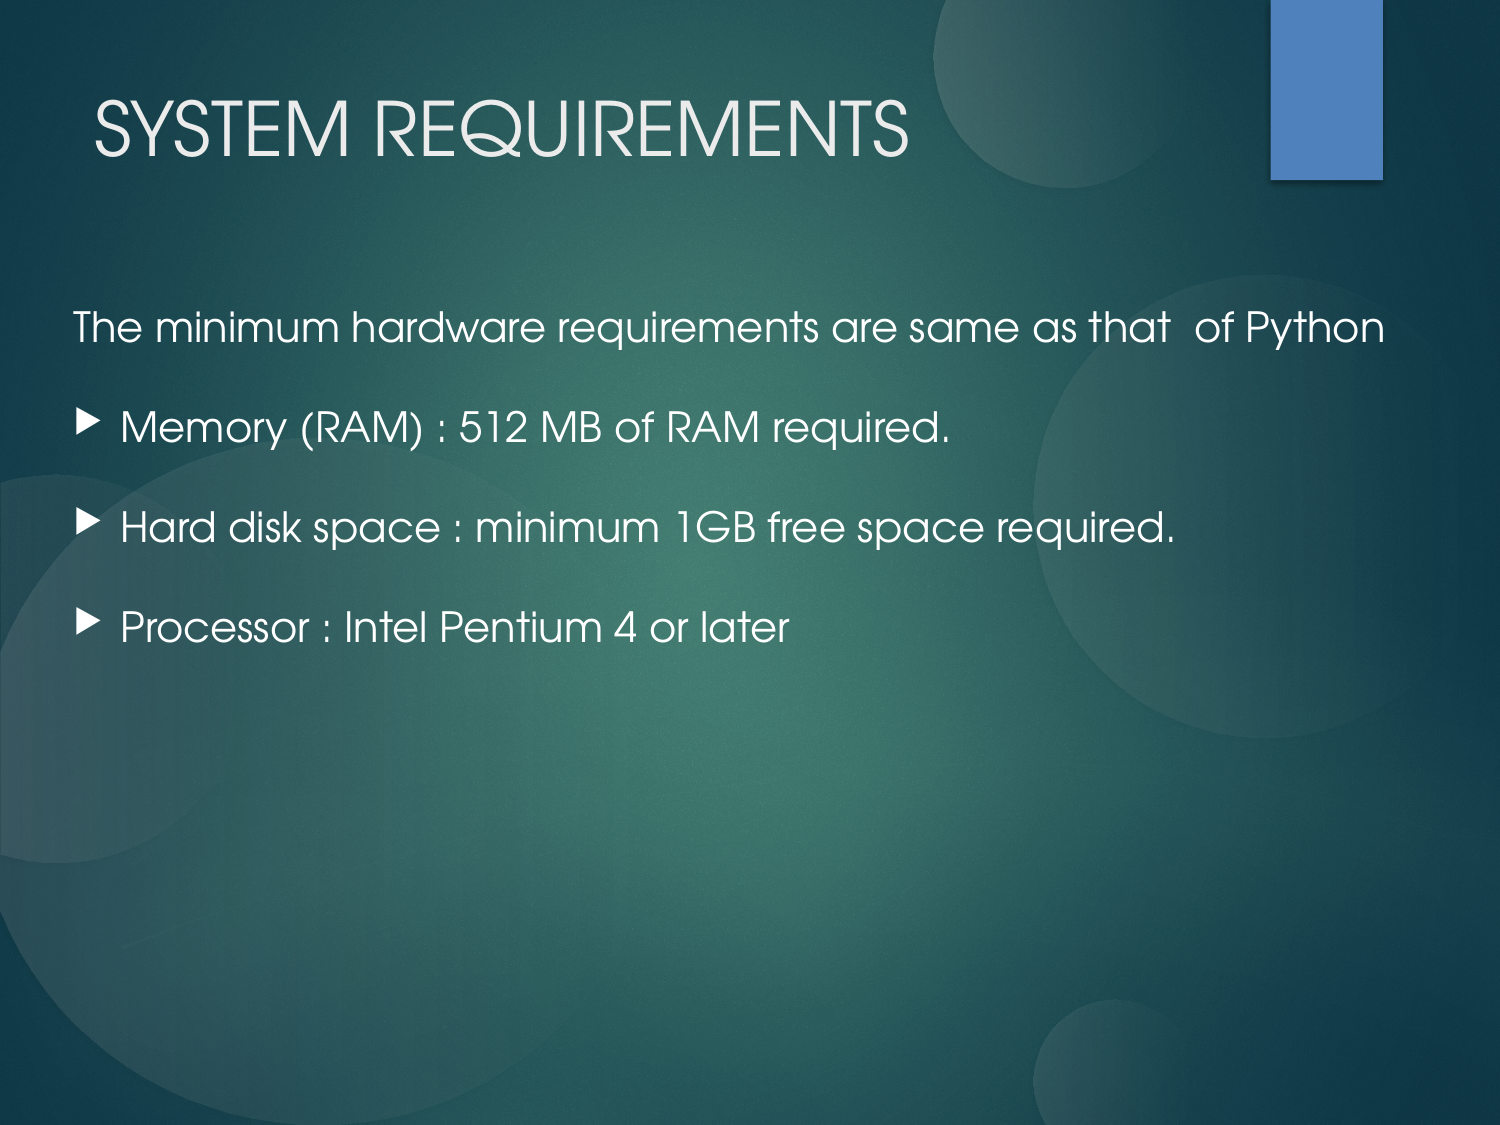

SYSTEM REQUIREMENTS

The minimum hardware requirements are same as that  of Python

 Memory (RAM) : 512 MB of RAM required.

 Hard disk space : minimum 1GB free space required.

 Processor : Intel Pentium 4 or later